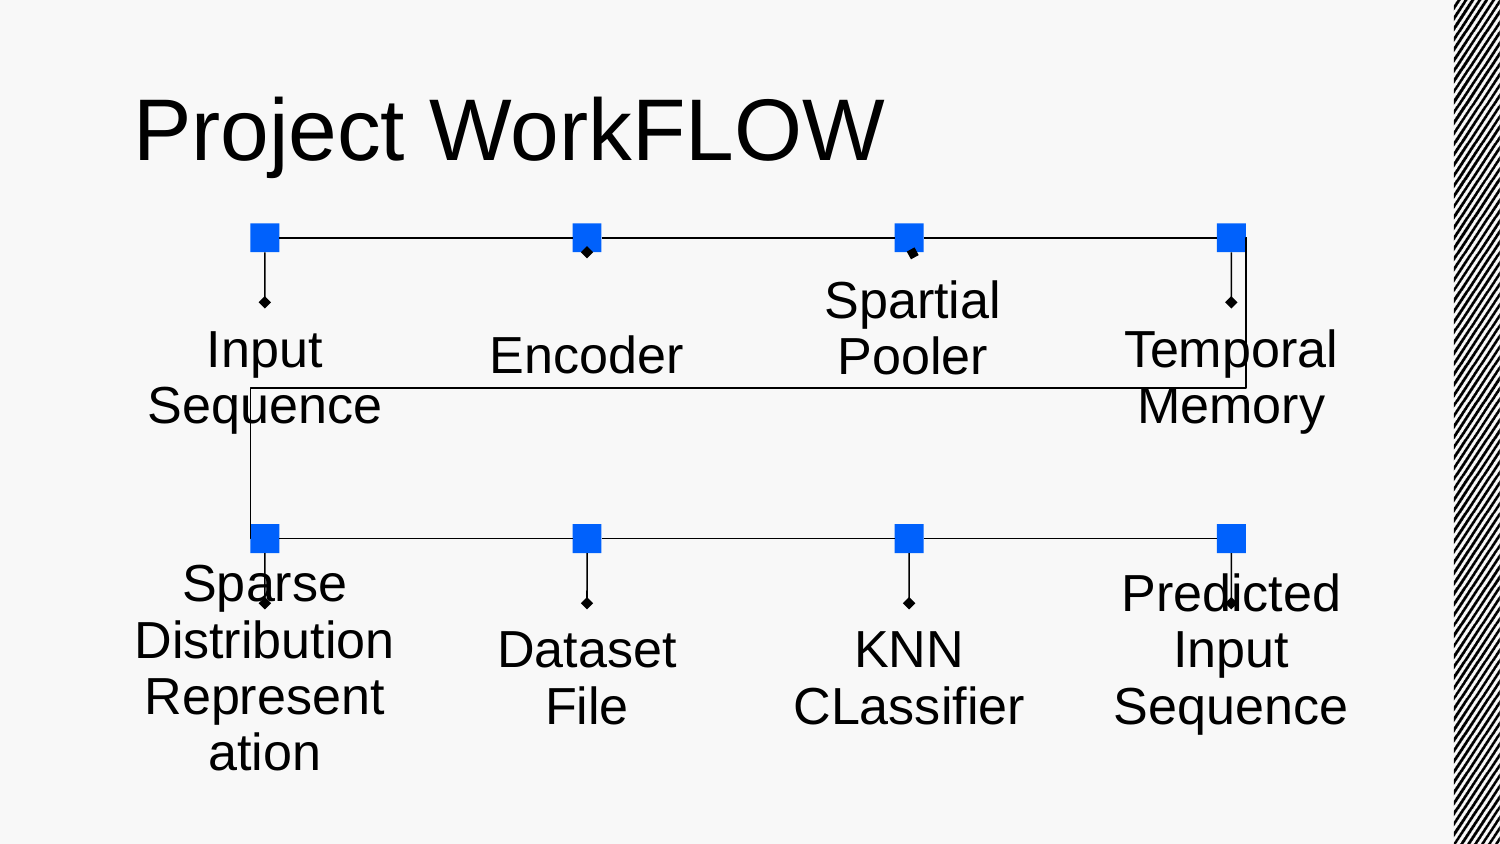

# Project WorkFLOW

Encoder
Spartial Pooler
Input Sequence
Temporal Memory

Sparse Distribution Representation
Dataset File
KNN CLassifier
Predicted Input Sequence